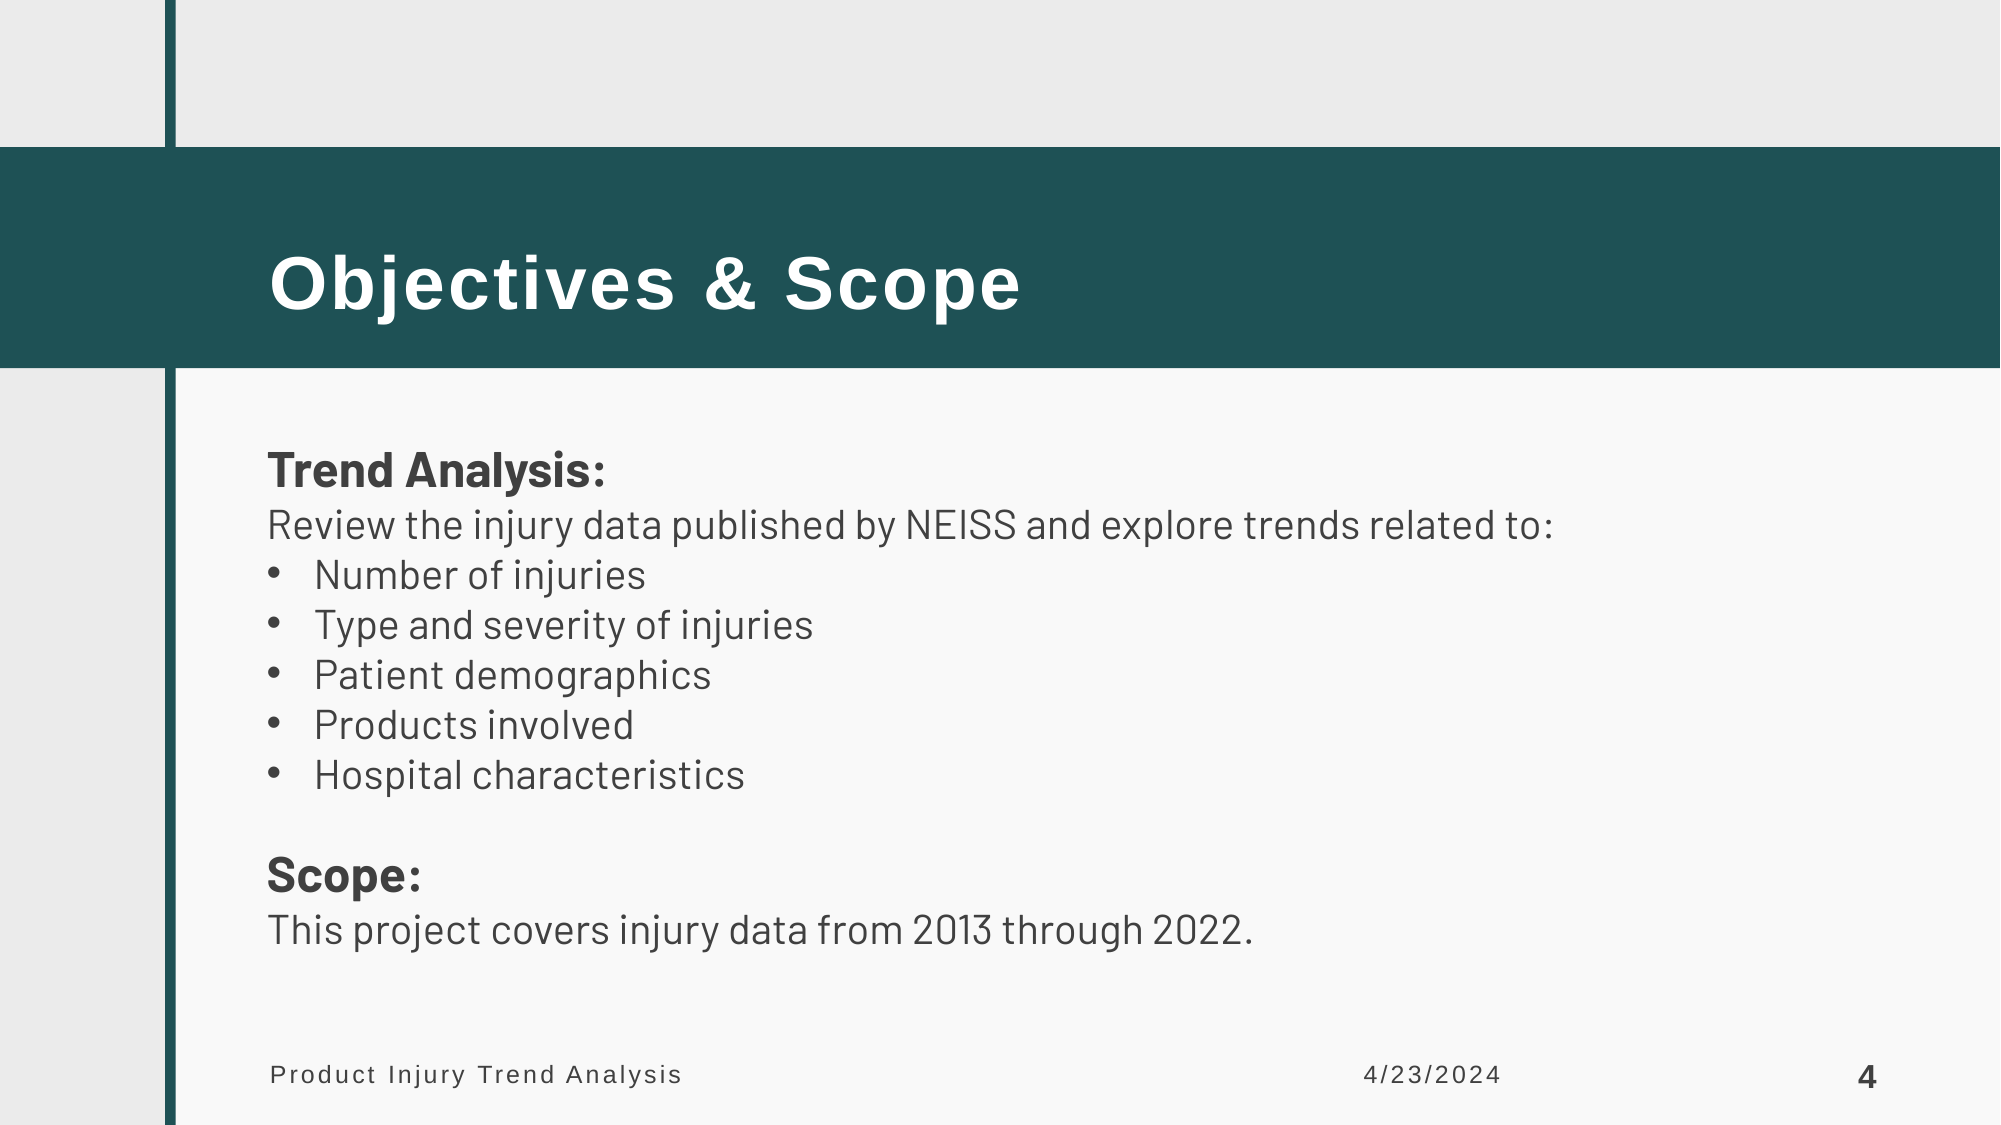

# Objectives & Scope
Trend Analysis:
Review the injury data published by NEISS and explore trends related to:
Number of injuries
Type and severity of injuries
Patient demographics
Products involved
Hospital characteristics

Scope:
This project covers injury data from 2013 through 2022.
Product Injury Trend Analysis
4/23/2024
4